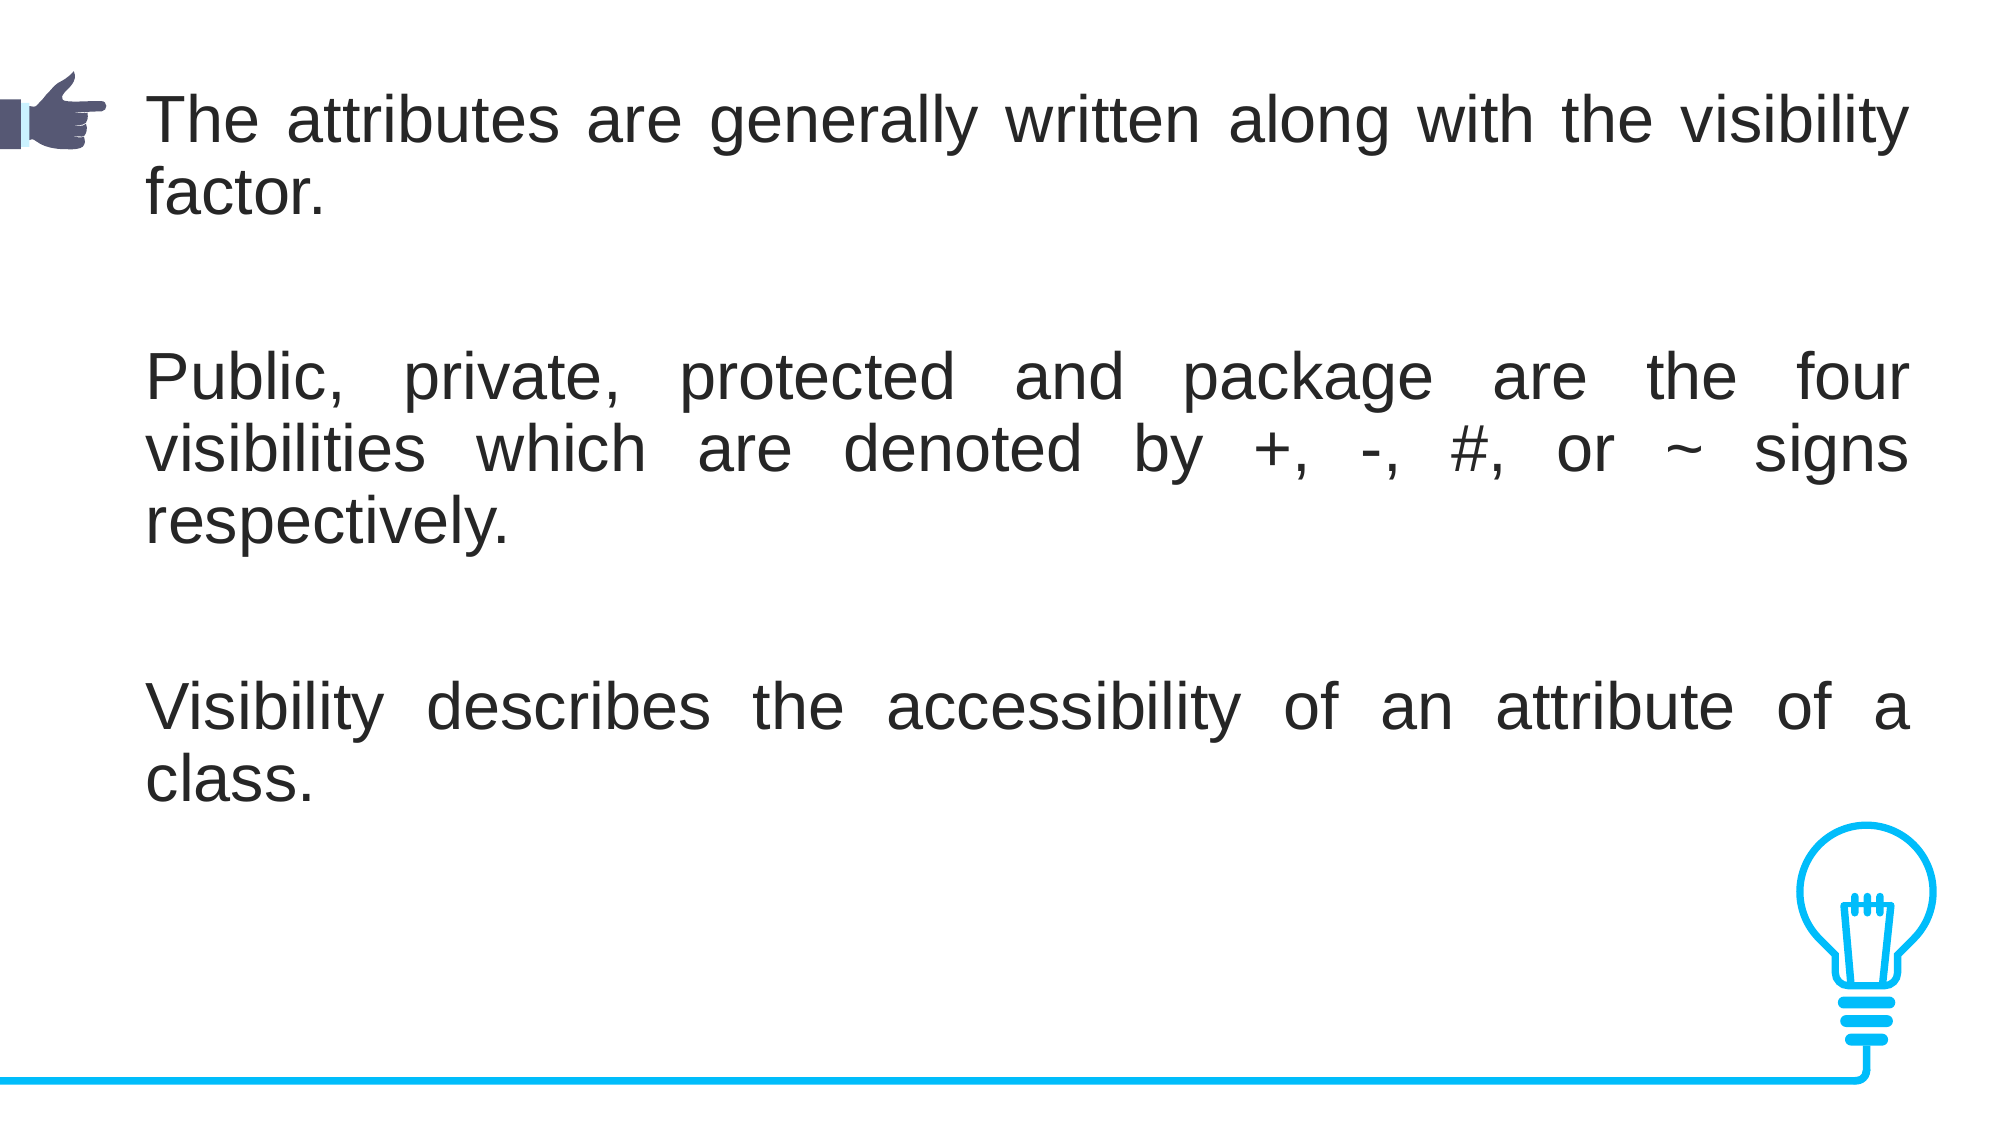

The attributes are generally written along with the visibility factor.

Public, private, protected and package are the four visibilities which are denoted by +, -, #, or ~ signs respectively.

Visibility describes the accessibility of an attribute of a class.